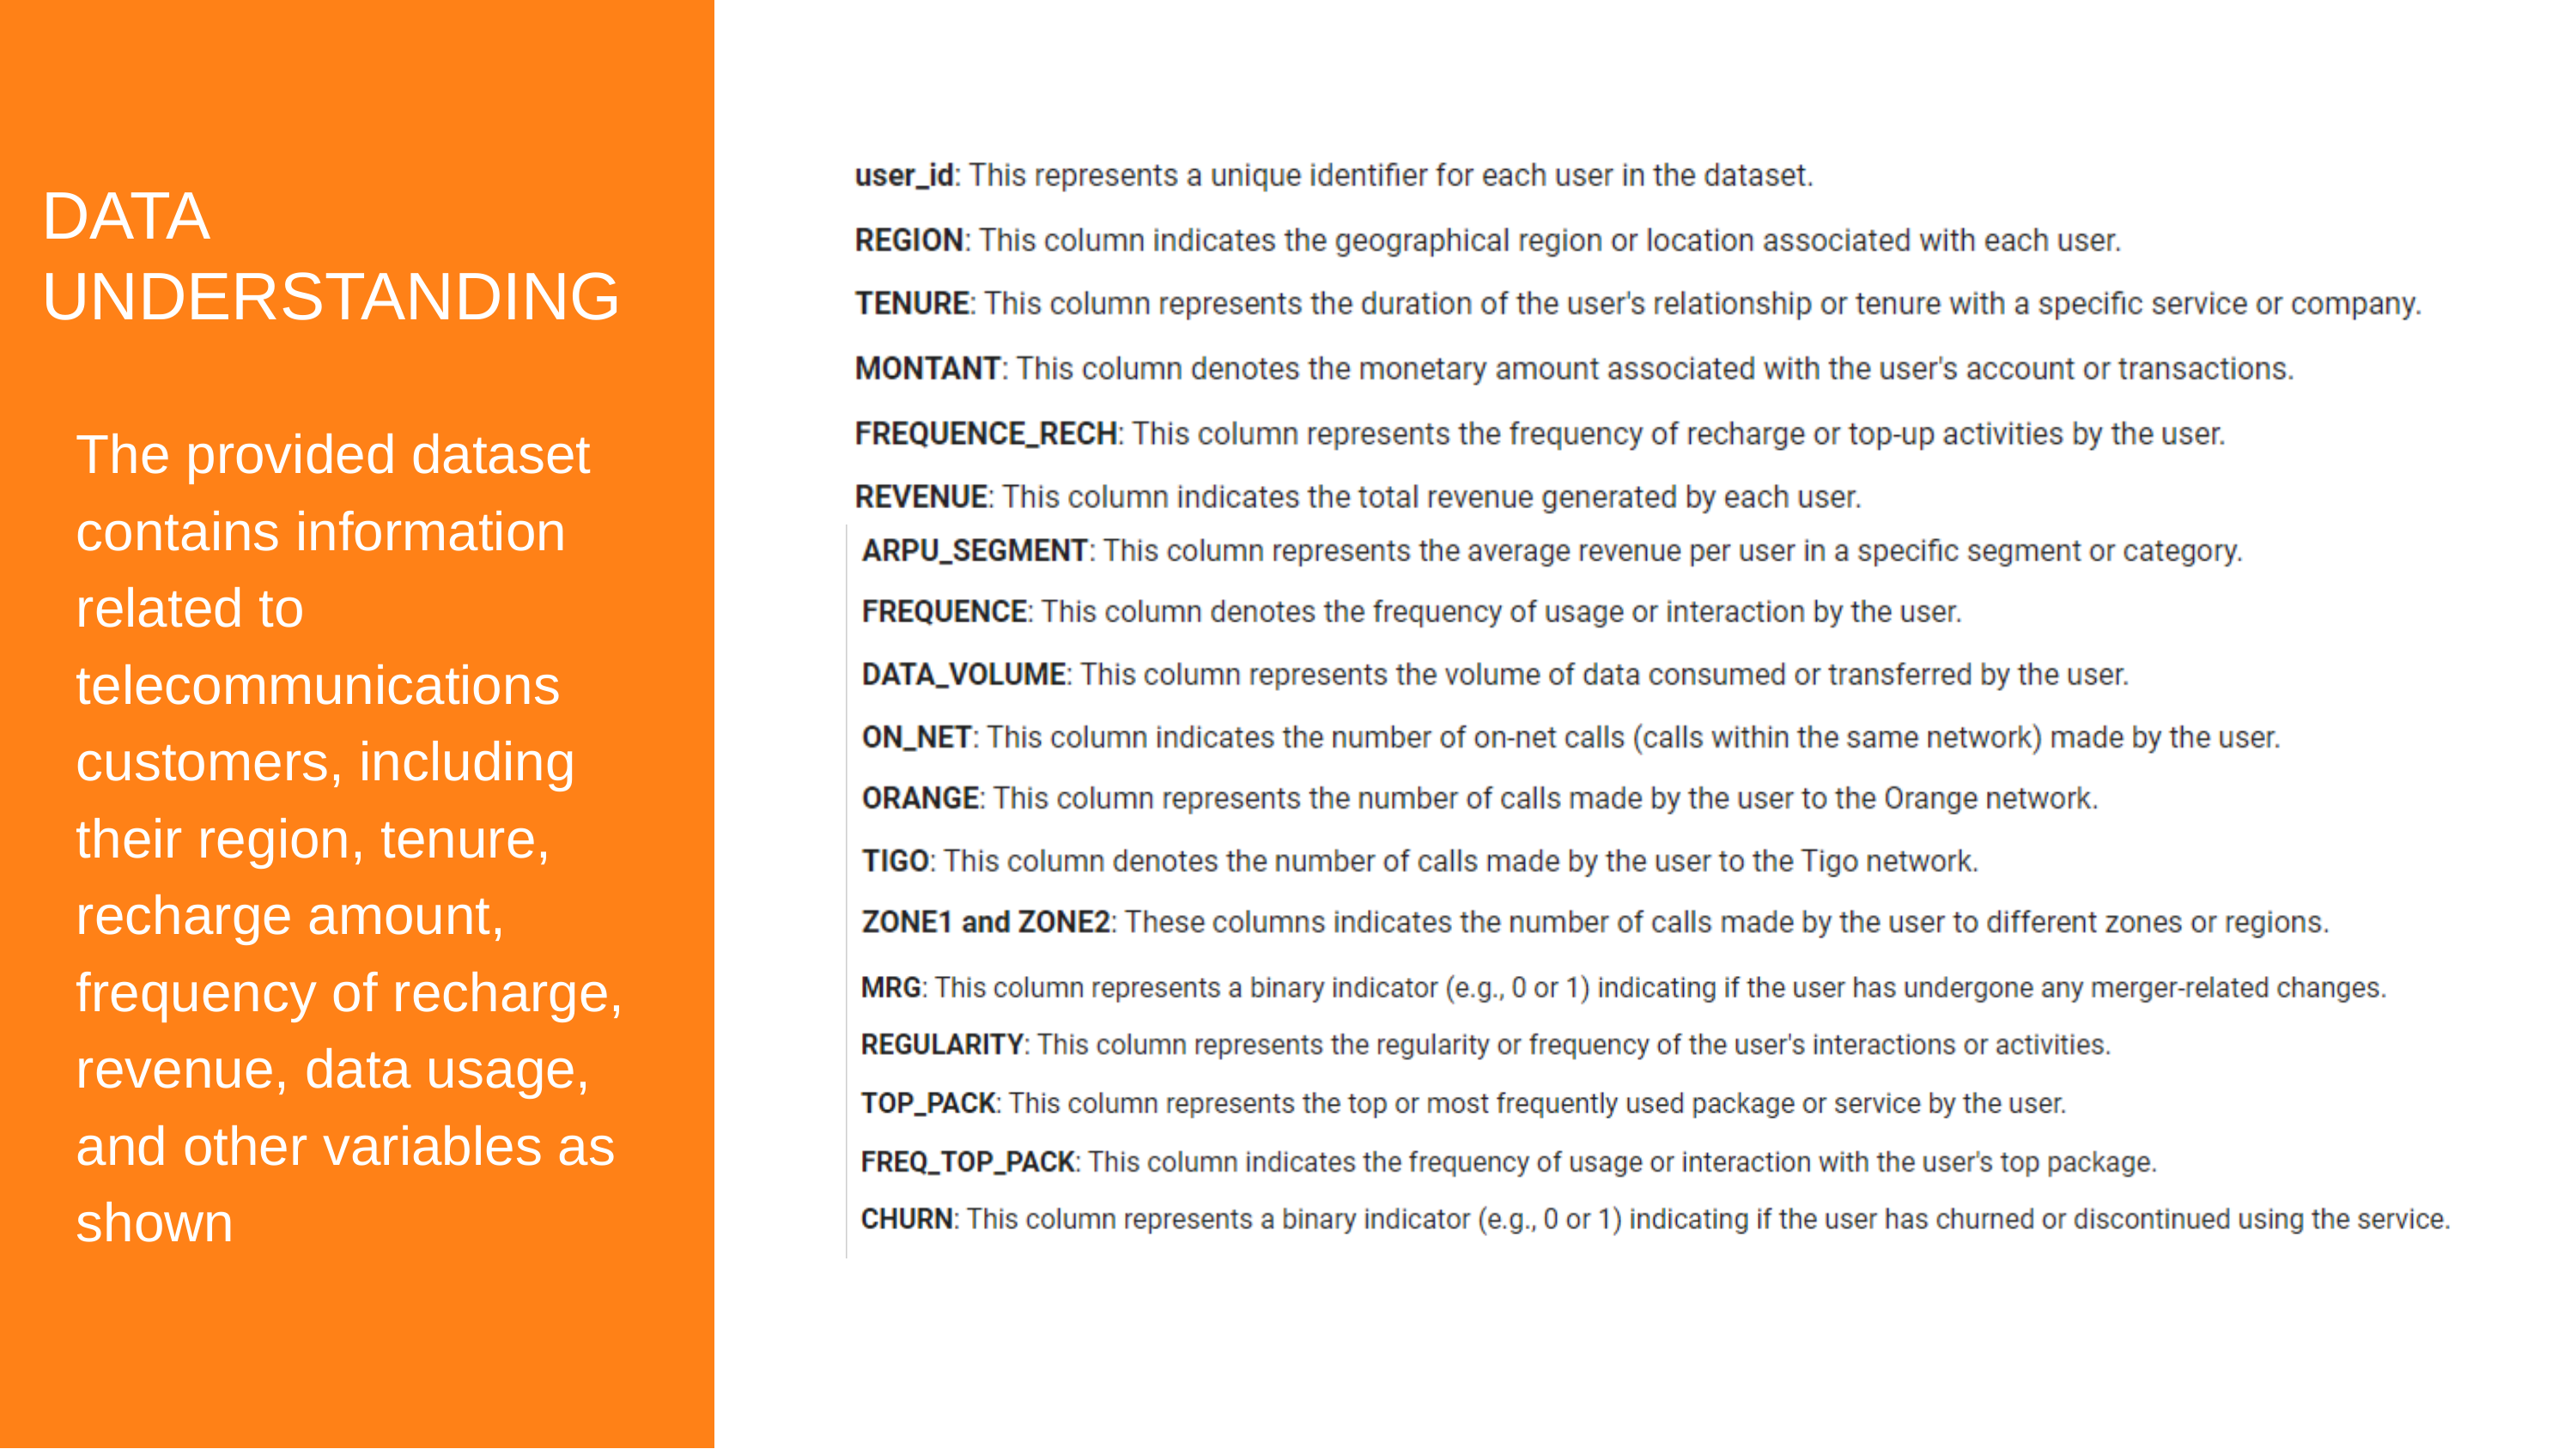

DATA
UNDERSTANDING
The provided dataset contains information related to telecommunications customers, including their region, tenure, recharge amount, frequency of recharge, revenue, data usage, and other variables as shown